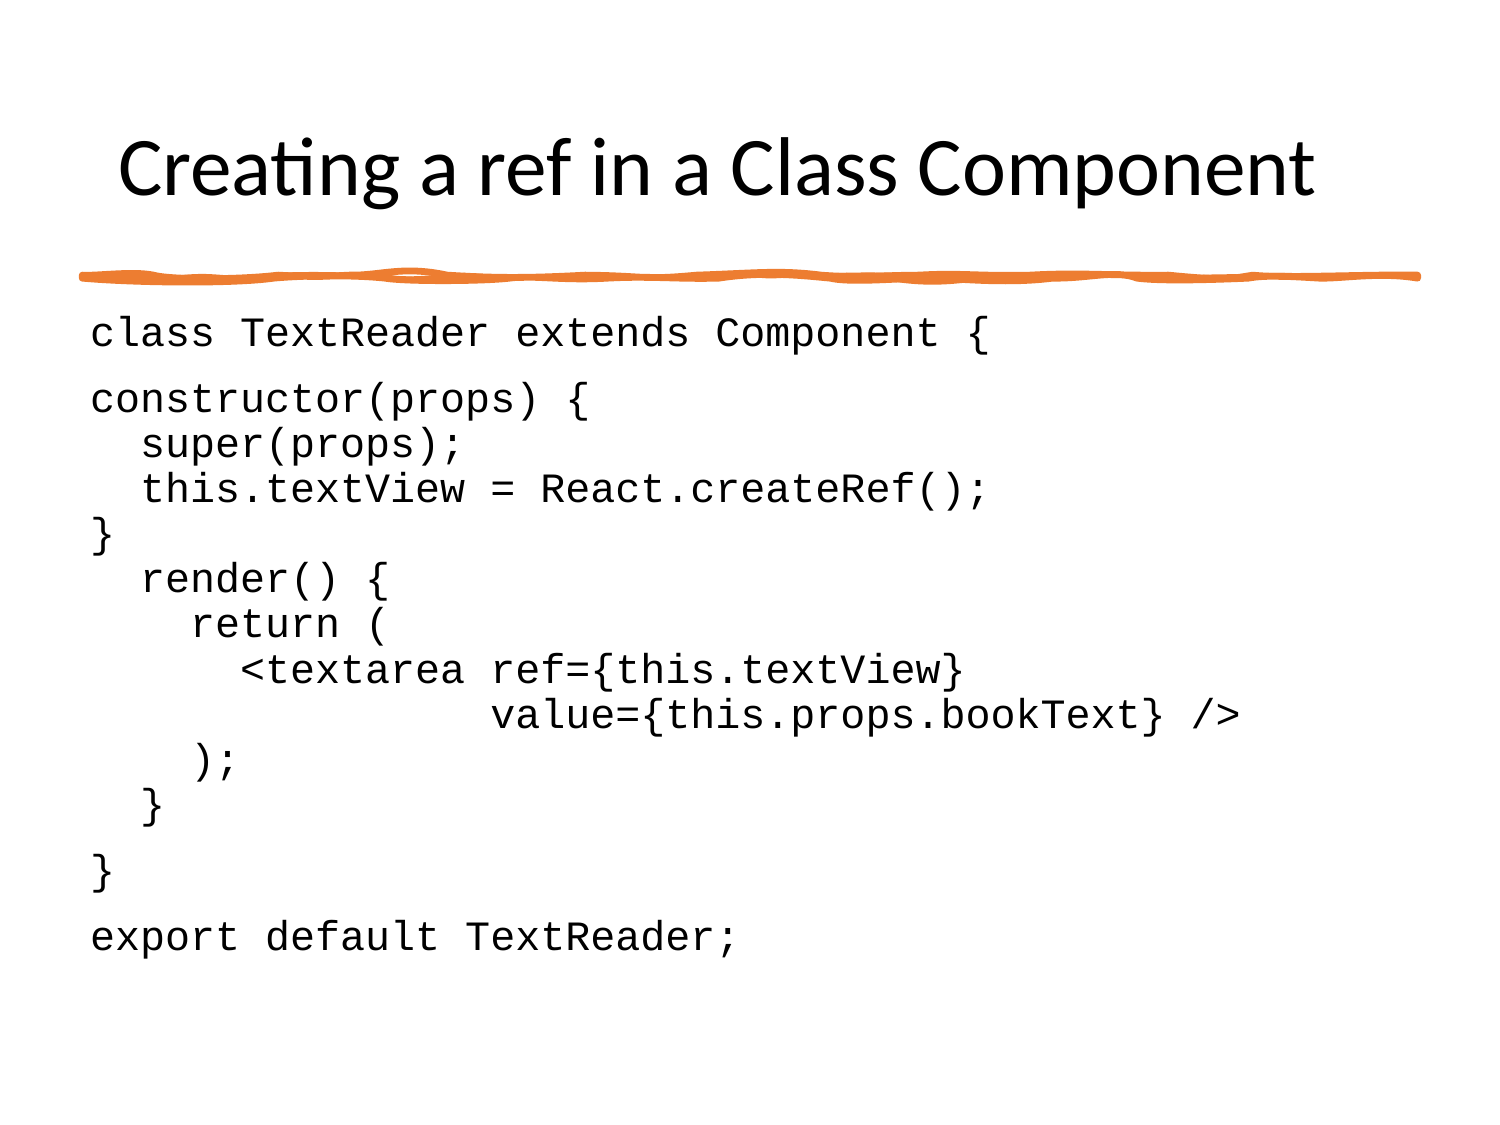

# Creating a ref in a Class Component
class TextReader extends Component {
constructor(props) {
  super(props);
  this.textView = React.createRef();
}
  render() {
    return (
      <textarea ref={this.textView}
                value={this.props.bookText} />
    );
  }
}
export default TextReader;